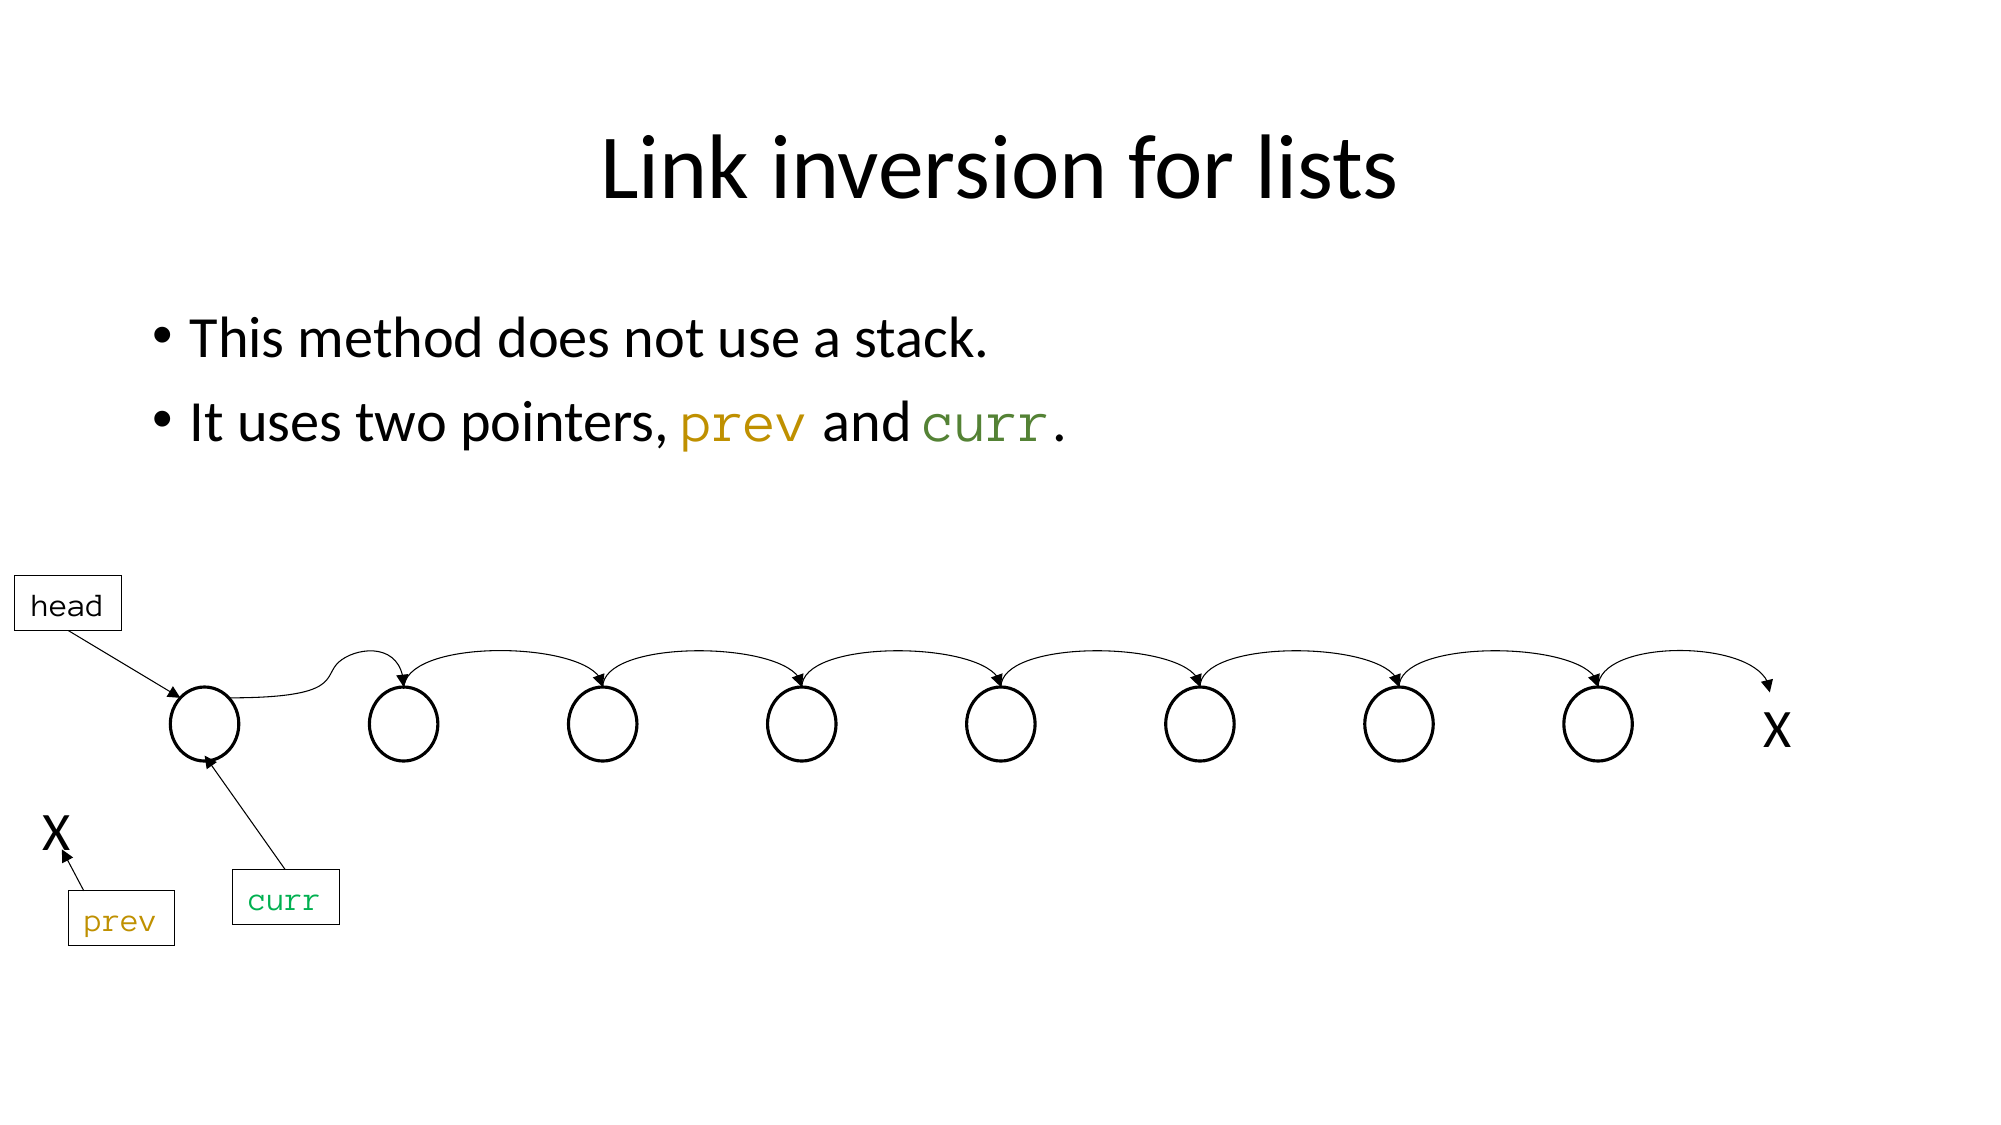

# Link inversion for lists
This method does not use a stack.
It uses two pointers, prev and curr.
head
X

X
curr
prev